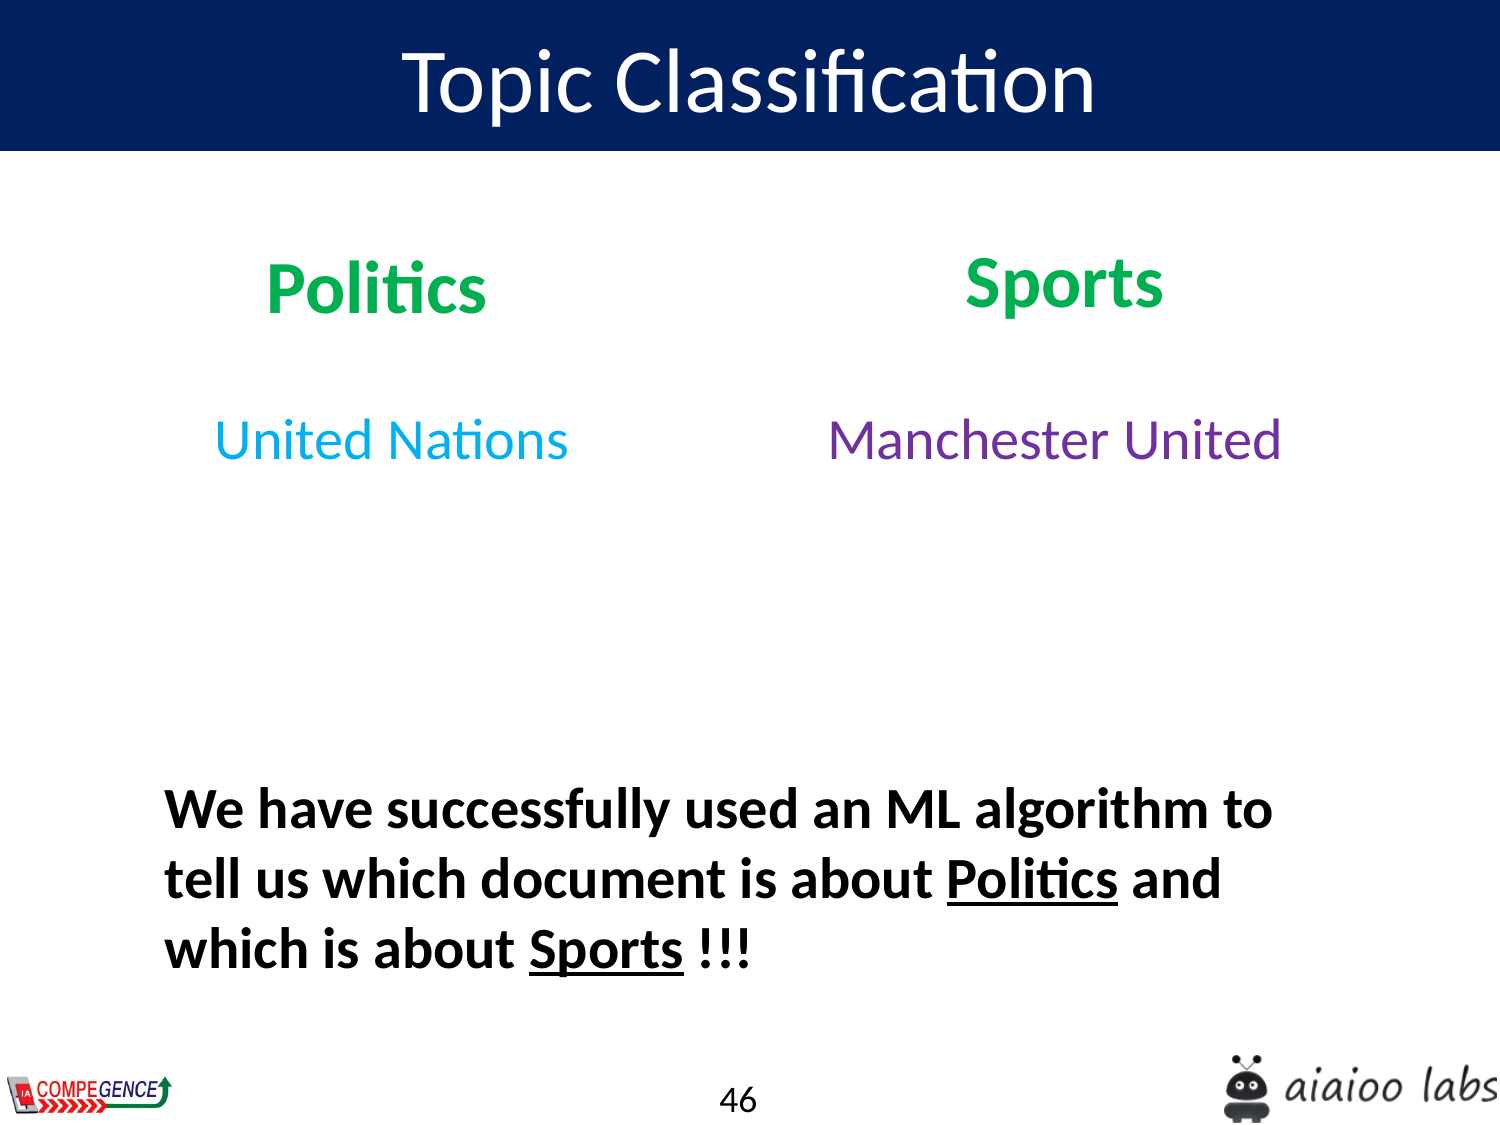

Topic Classification
Sports
Politics
United Nations
Manchester United
We have successfully used an ML algorithm to tell us which document is about Politics and which is about Sports !!!